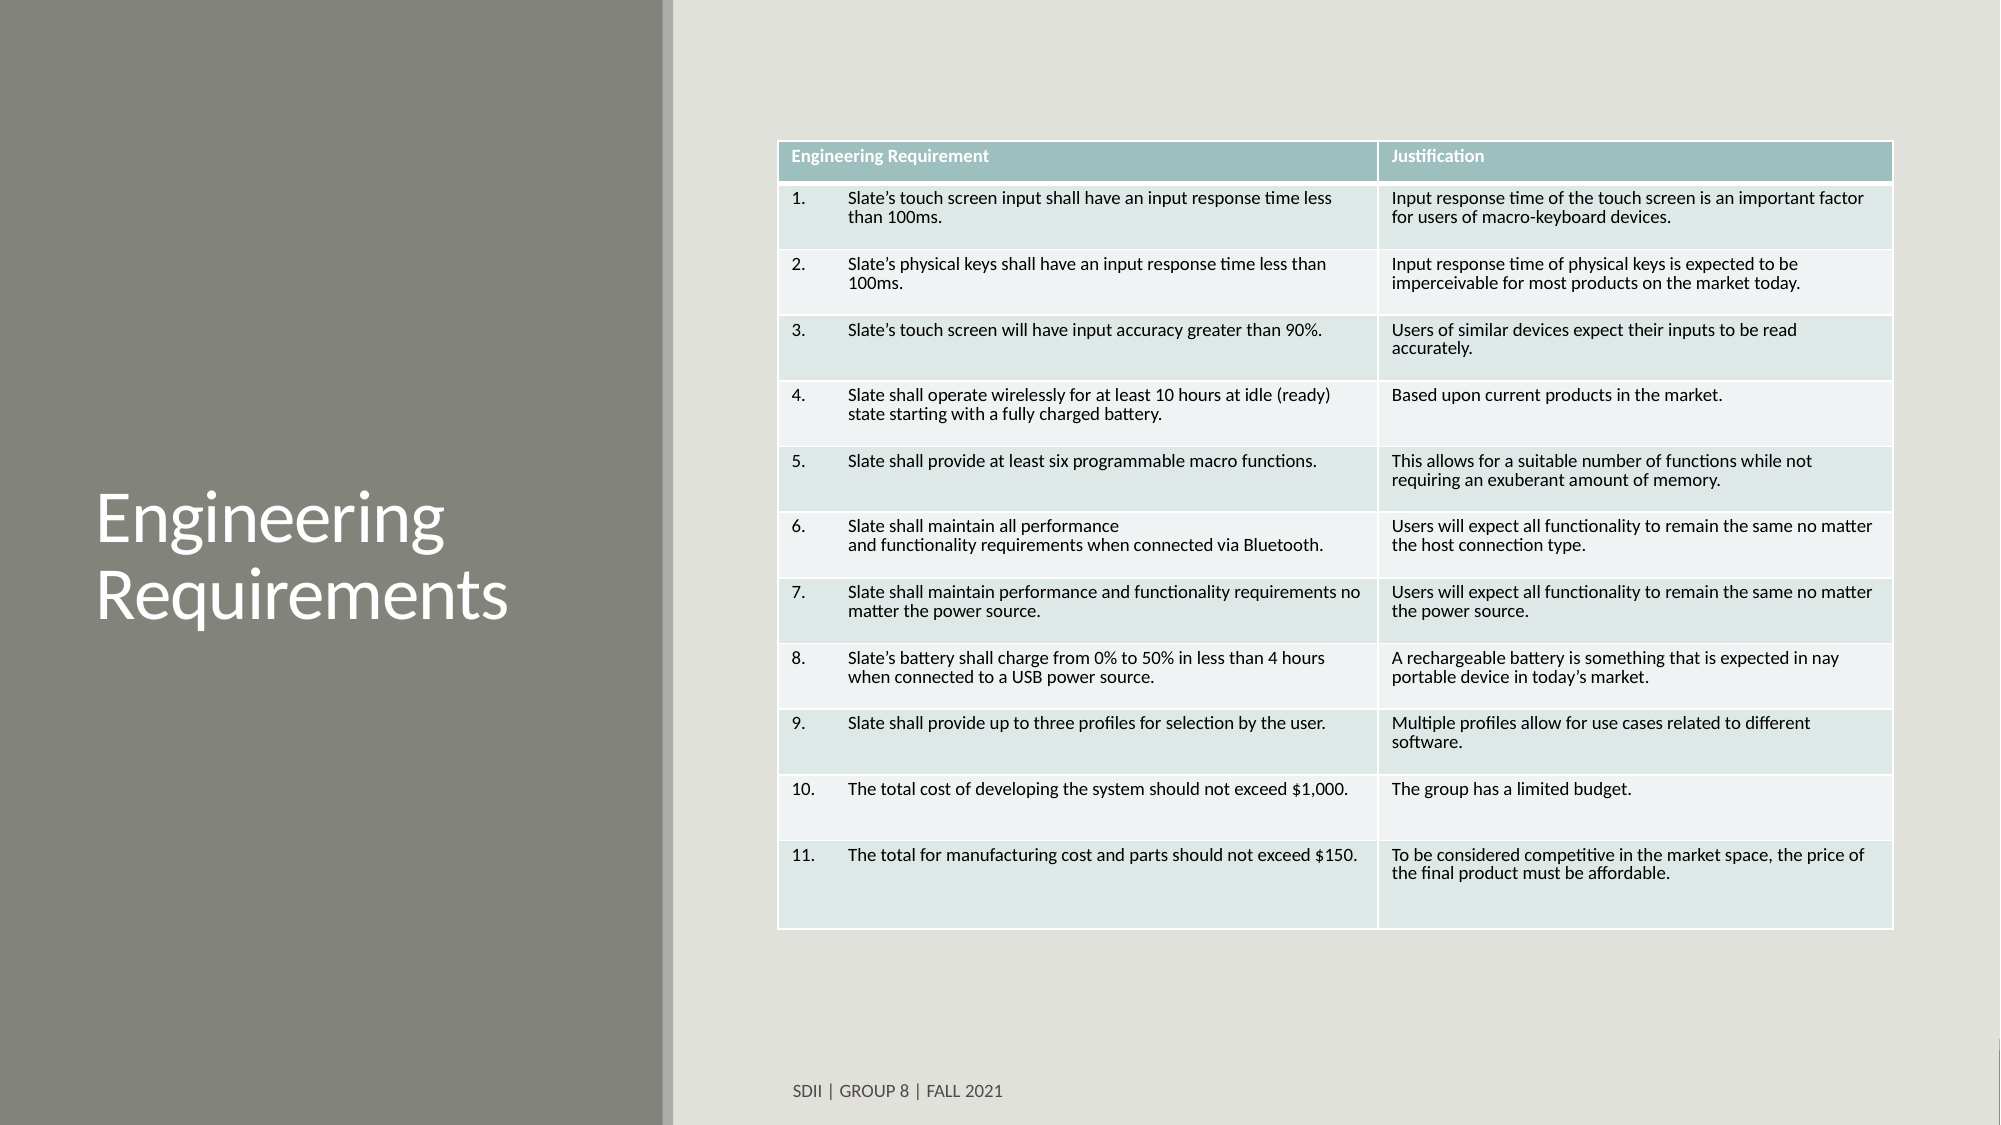

# Engineering Requirements
| Engineering Requirement | Justification |
| --- | --- |
| Slate’s touch screen input shall have an input response time less than 100ms. | Input response time of the touch screen is an important factor for users of macro-keyboard devices. |
| Slate’s physical keys shall have an input response time less than 100ms. | Input response time of physical keys is expected to be imperceivable for most products on the market today. |
| Slate’s touch screen will have input accuracy greater than 90%. | Users of similar devices expect their inputs to be read accurately. |
| Slate shall operate wirelessly for at least 10 hours at idle (ready) state starting with a fully charged battery. | Based upon current products in the market. |
| Slate shall provide at least six programmable macro functions. | This allows for a suitable number of functions while not requiring an exuberant amount of memory. |
| Slate shall maintain all performance and functionality requirements when connected via Bluetooth. | Users will expect all functionality to remain the same no matter the host connection type. |
| Slate shall maintain performance and functionality requirements no matter the power source. | Users will expect all functionality to remain the same no matter the power source. |
| Slate’s battery shall charge from 0% to 50% in less than 4 hours when connected to a USB power source. | A rechargeable battery is something that is expected in nay portable device in today’s market. |
| Slate shall provide up to three profiles for selection by the user. | Multiple profiles allow for use cases related to different software. |
| The total cost of developing the system should not exceed $1,000. | The group has a limited budget. |
| The total for manufacturing cost and parts should not exceed $150. | To be considered competitive in the market space, the price of the final product must be affordable. |
SDII | Group 8 | Fall 2021
5